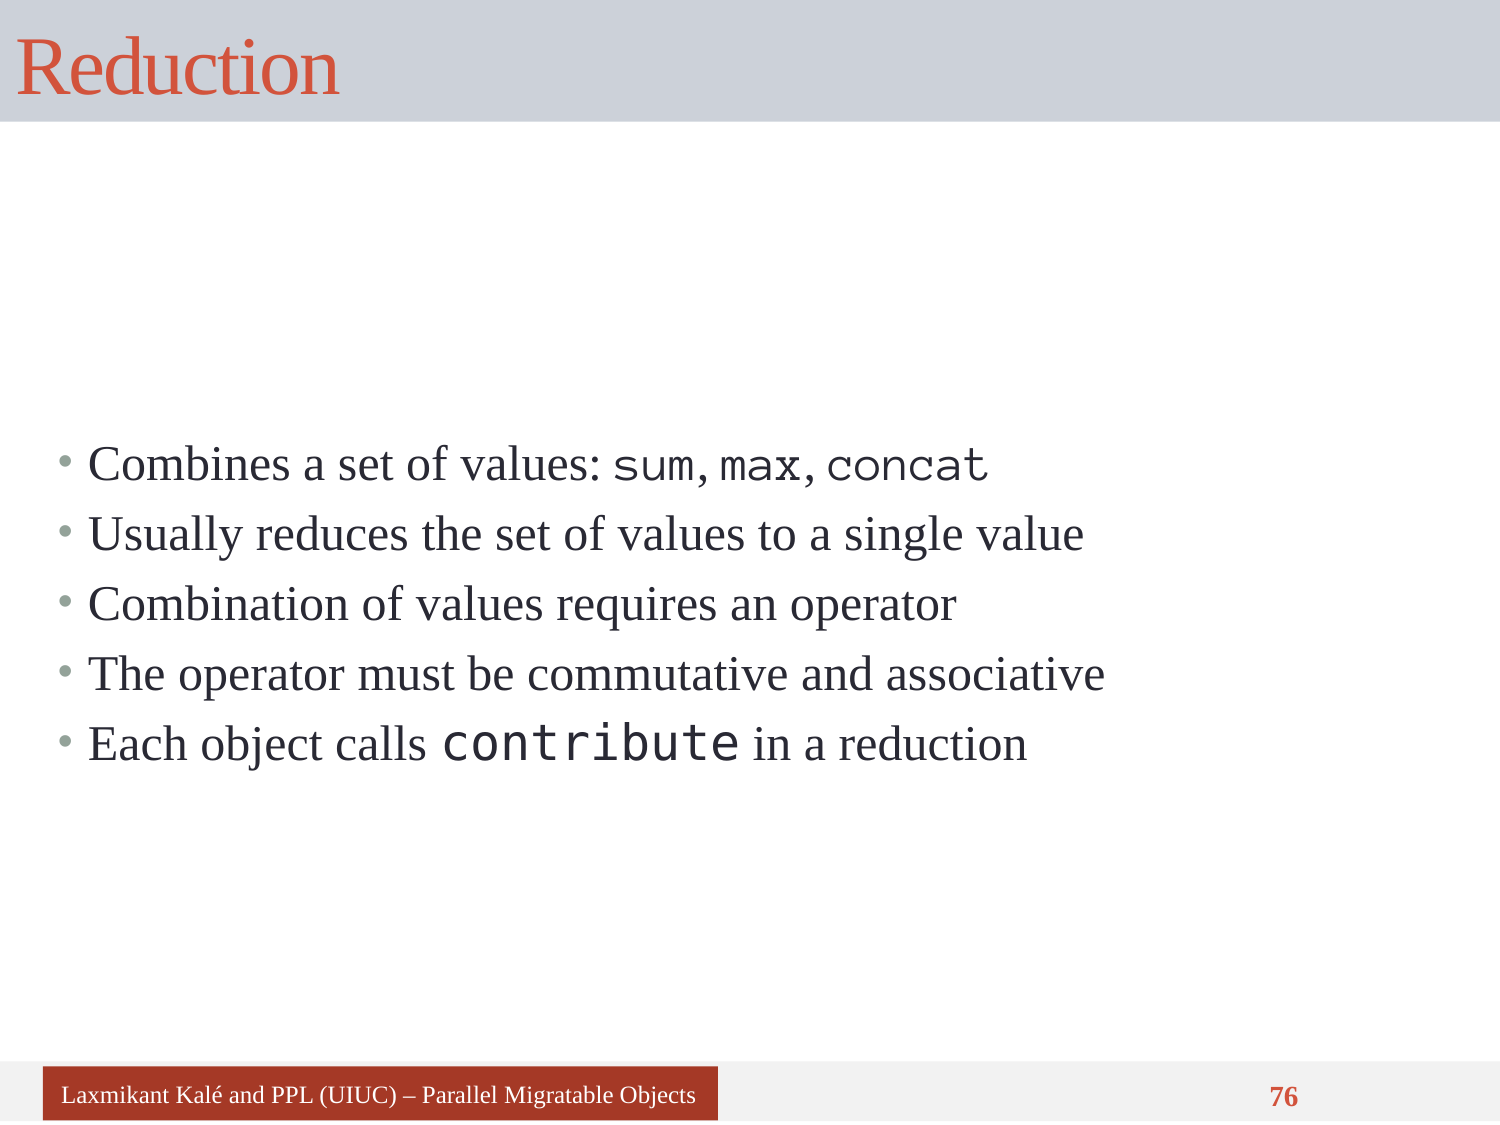

# Reduction
Combines a set of values: sum, max, concat
Usually reduces the set of values to a single value
Combination of values requires an operator
The operator must be commutative and associative
Each object calls contribute in a reduction
Laxmikant Kalé and PPL (UIUC) – Parallel Migratable Objects
76